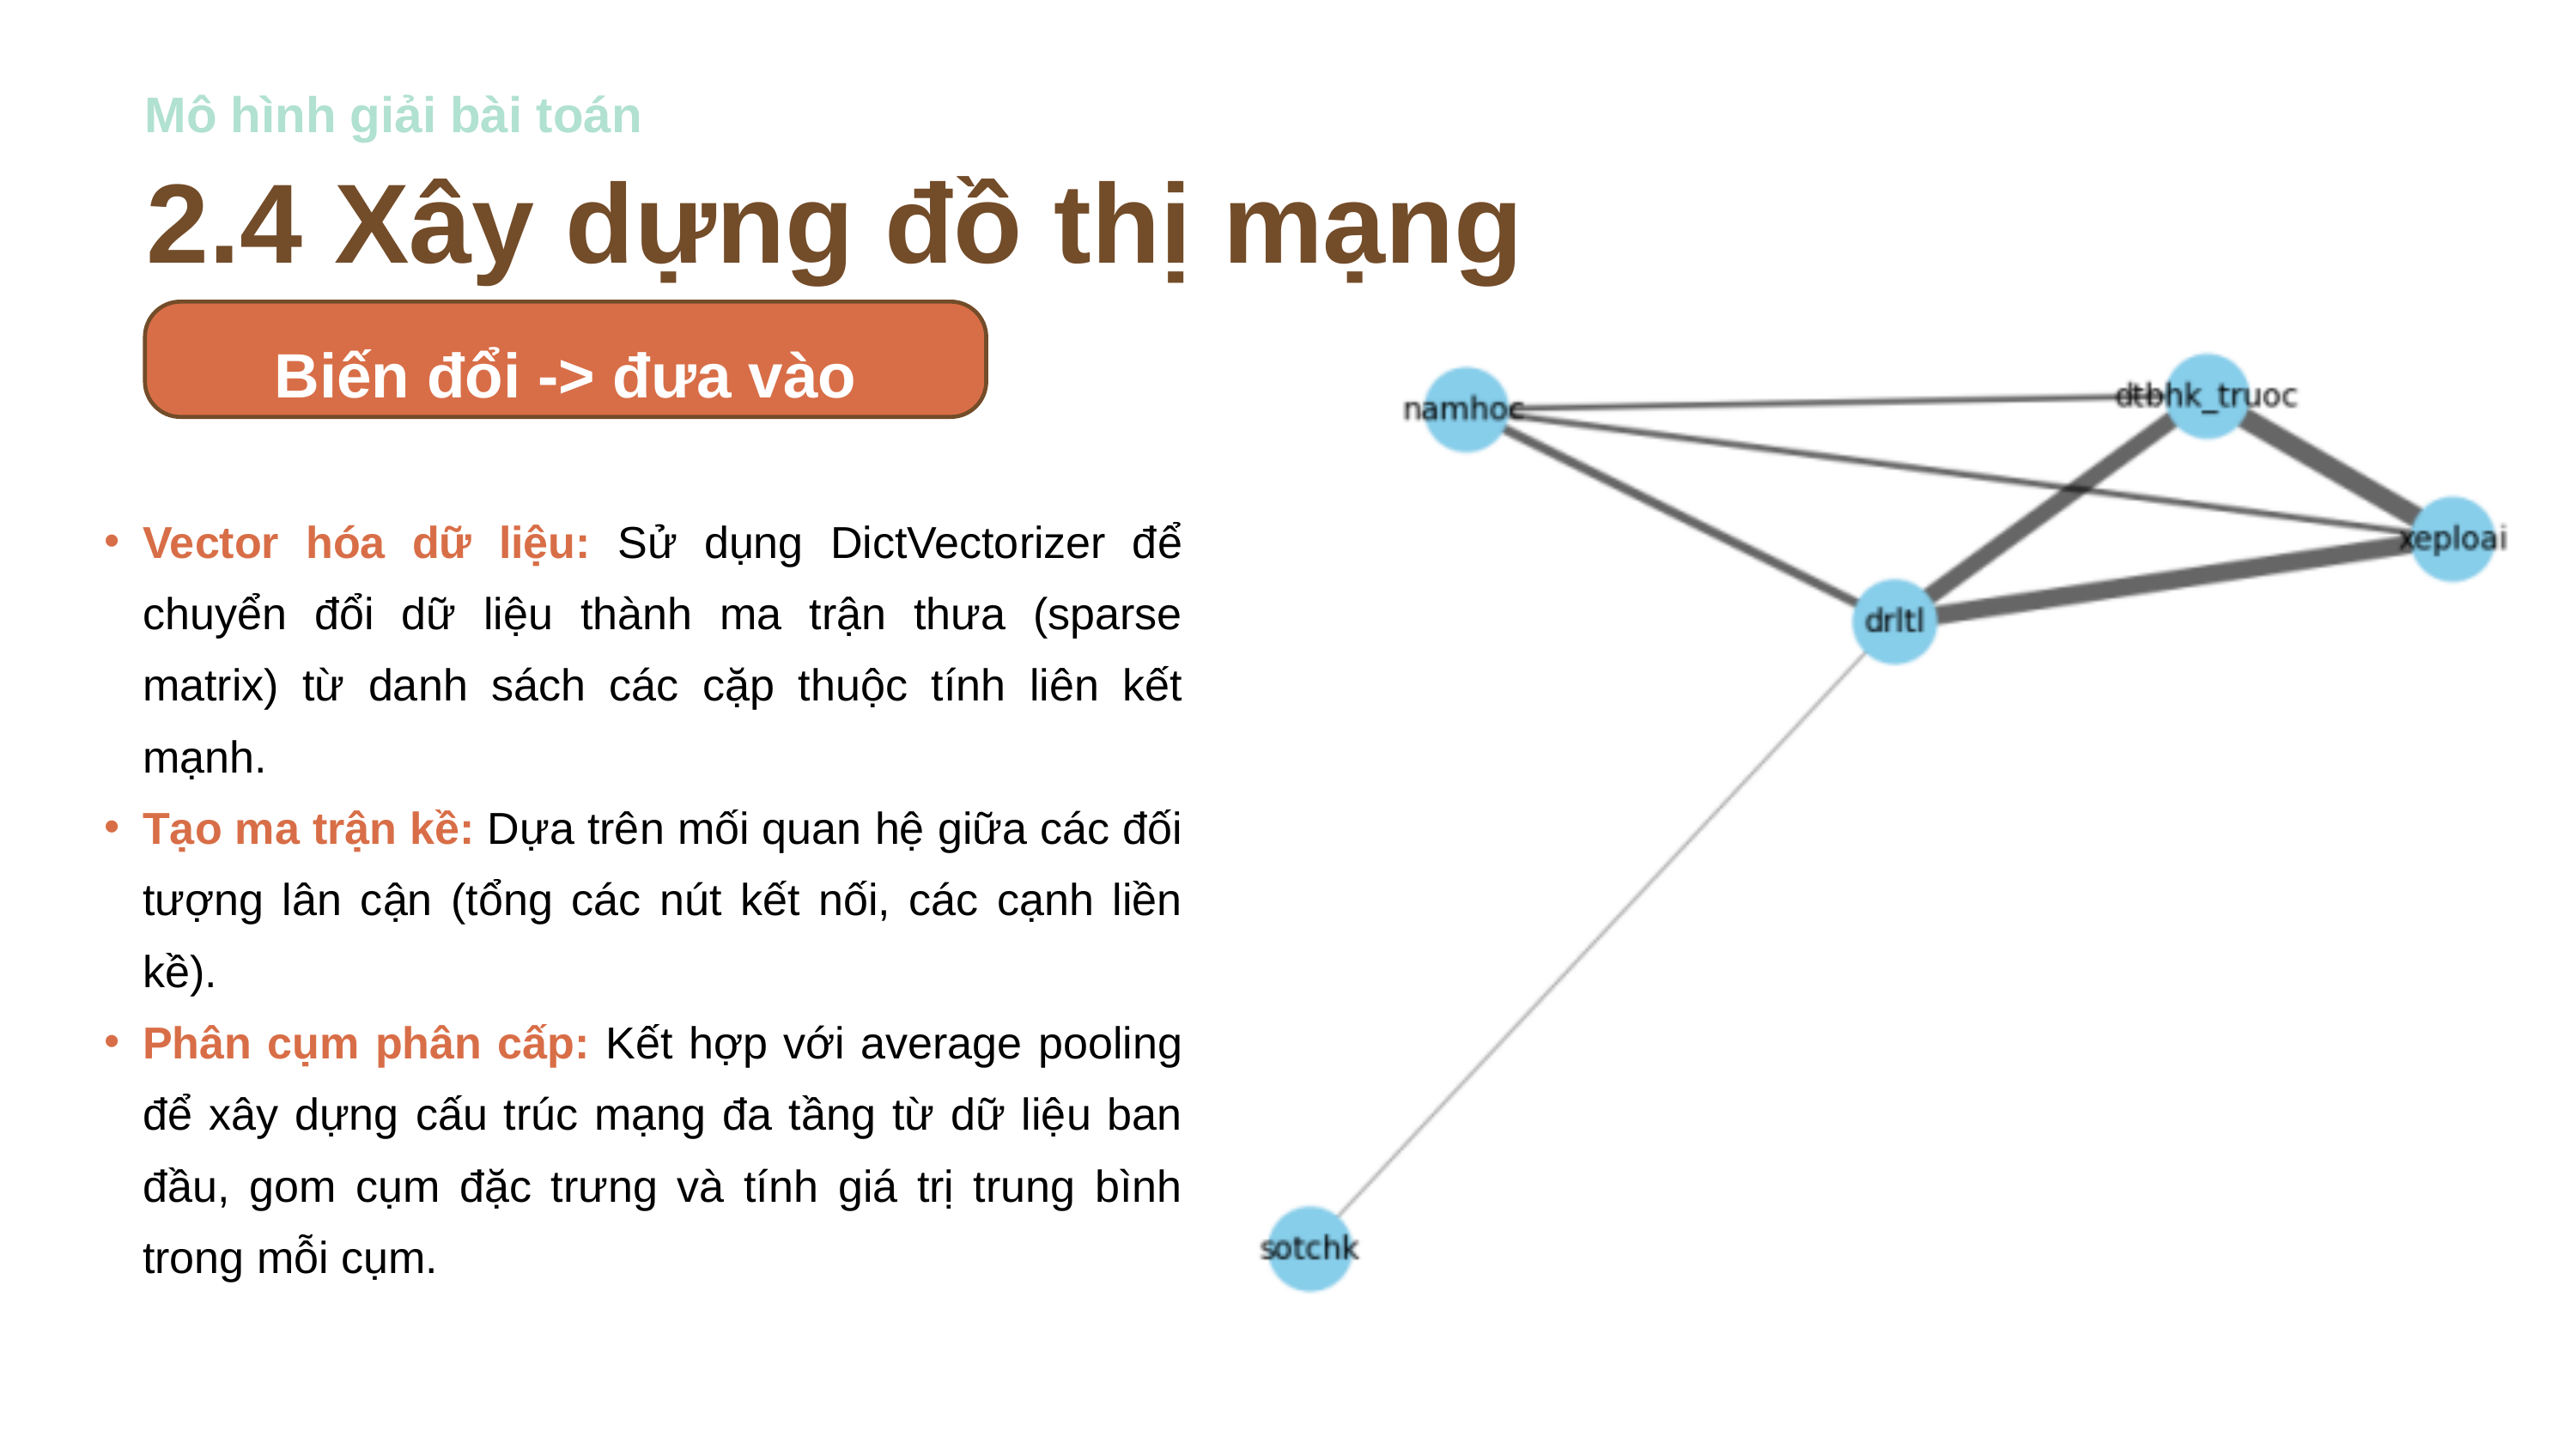

Mô hình giải bài toán
2.4 Xây dựng đồ thị mạng
Biến đổi -> đưa vào ML/DL

Vector hóa dữ liệu: Sử dụng DictVectorizer để chuyển đổi dữ liệu thành ma trận thưa (sparse matrix) từ danh sách các cặp thuộc tính liên kết mạnh.
Tạo ma trận kề: Dựa trên mối quan hệ giữa các đối tượng lân cận (tổng các nút kết nối, các cạnh liền kề).
Phân cụm phân cấp: Kết hợp với average pooling để xây dựng cấu trúc mạng đa tầng từ dữ liệu ban đầu, gom cụm đặc trưng và tính giá trị trung bình trong mỗi cụm.